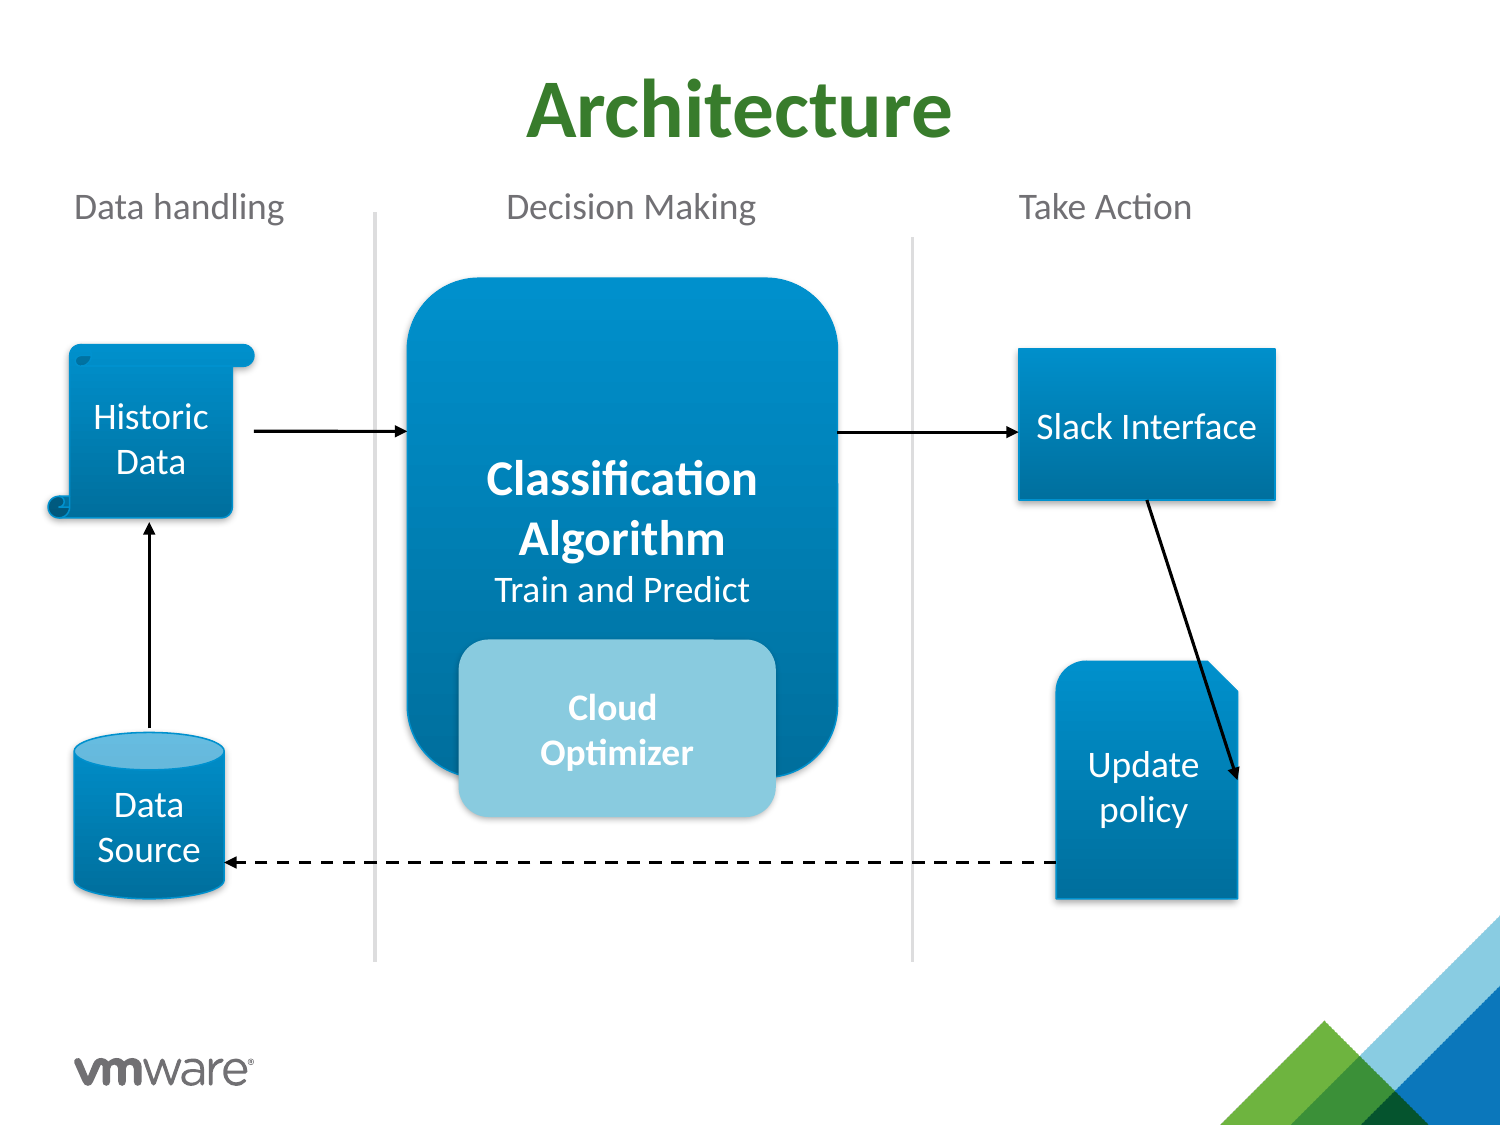

# Architecture
Data handling
Decision Making
Take Action

Classification
Algorithm
Train and Predict
Historic
Data
Slack Interface
Cloud
Optimizer
Updatepolicy
Data
Source